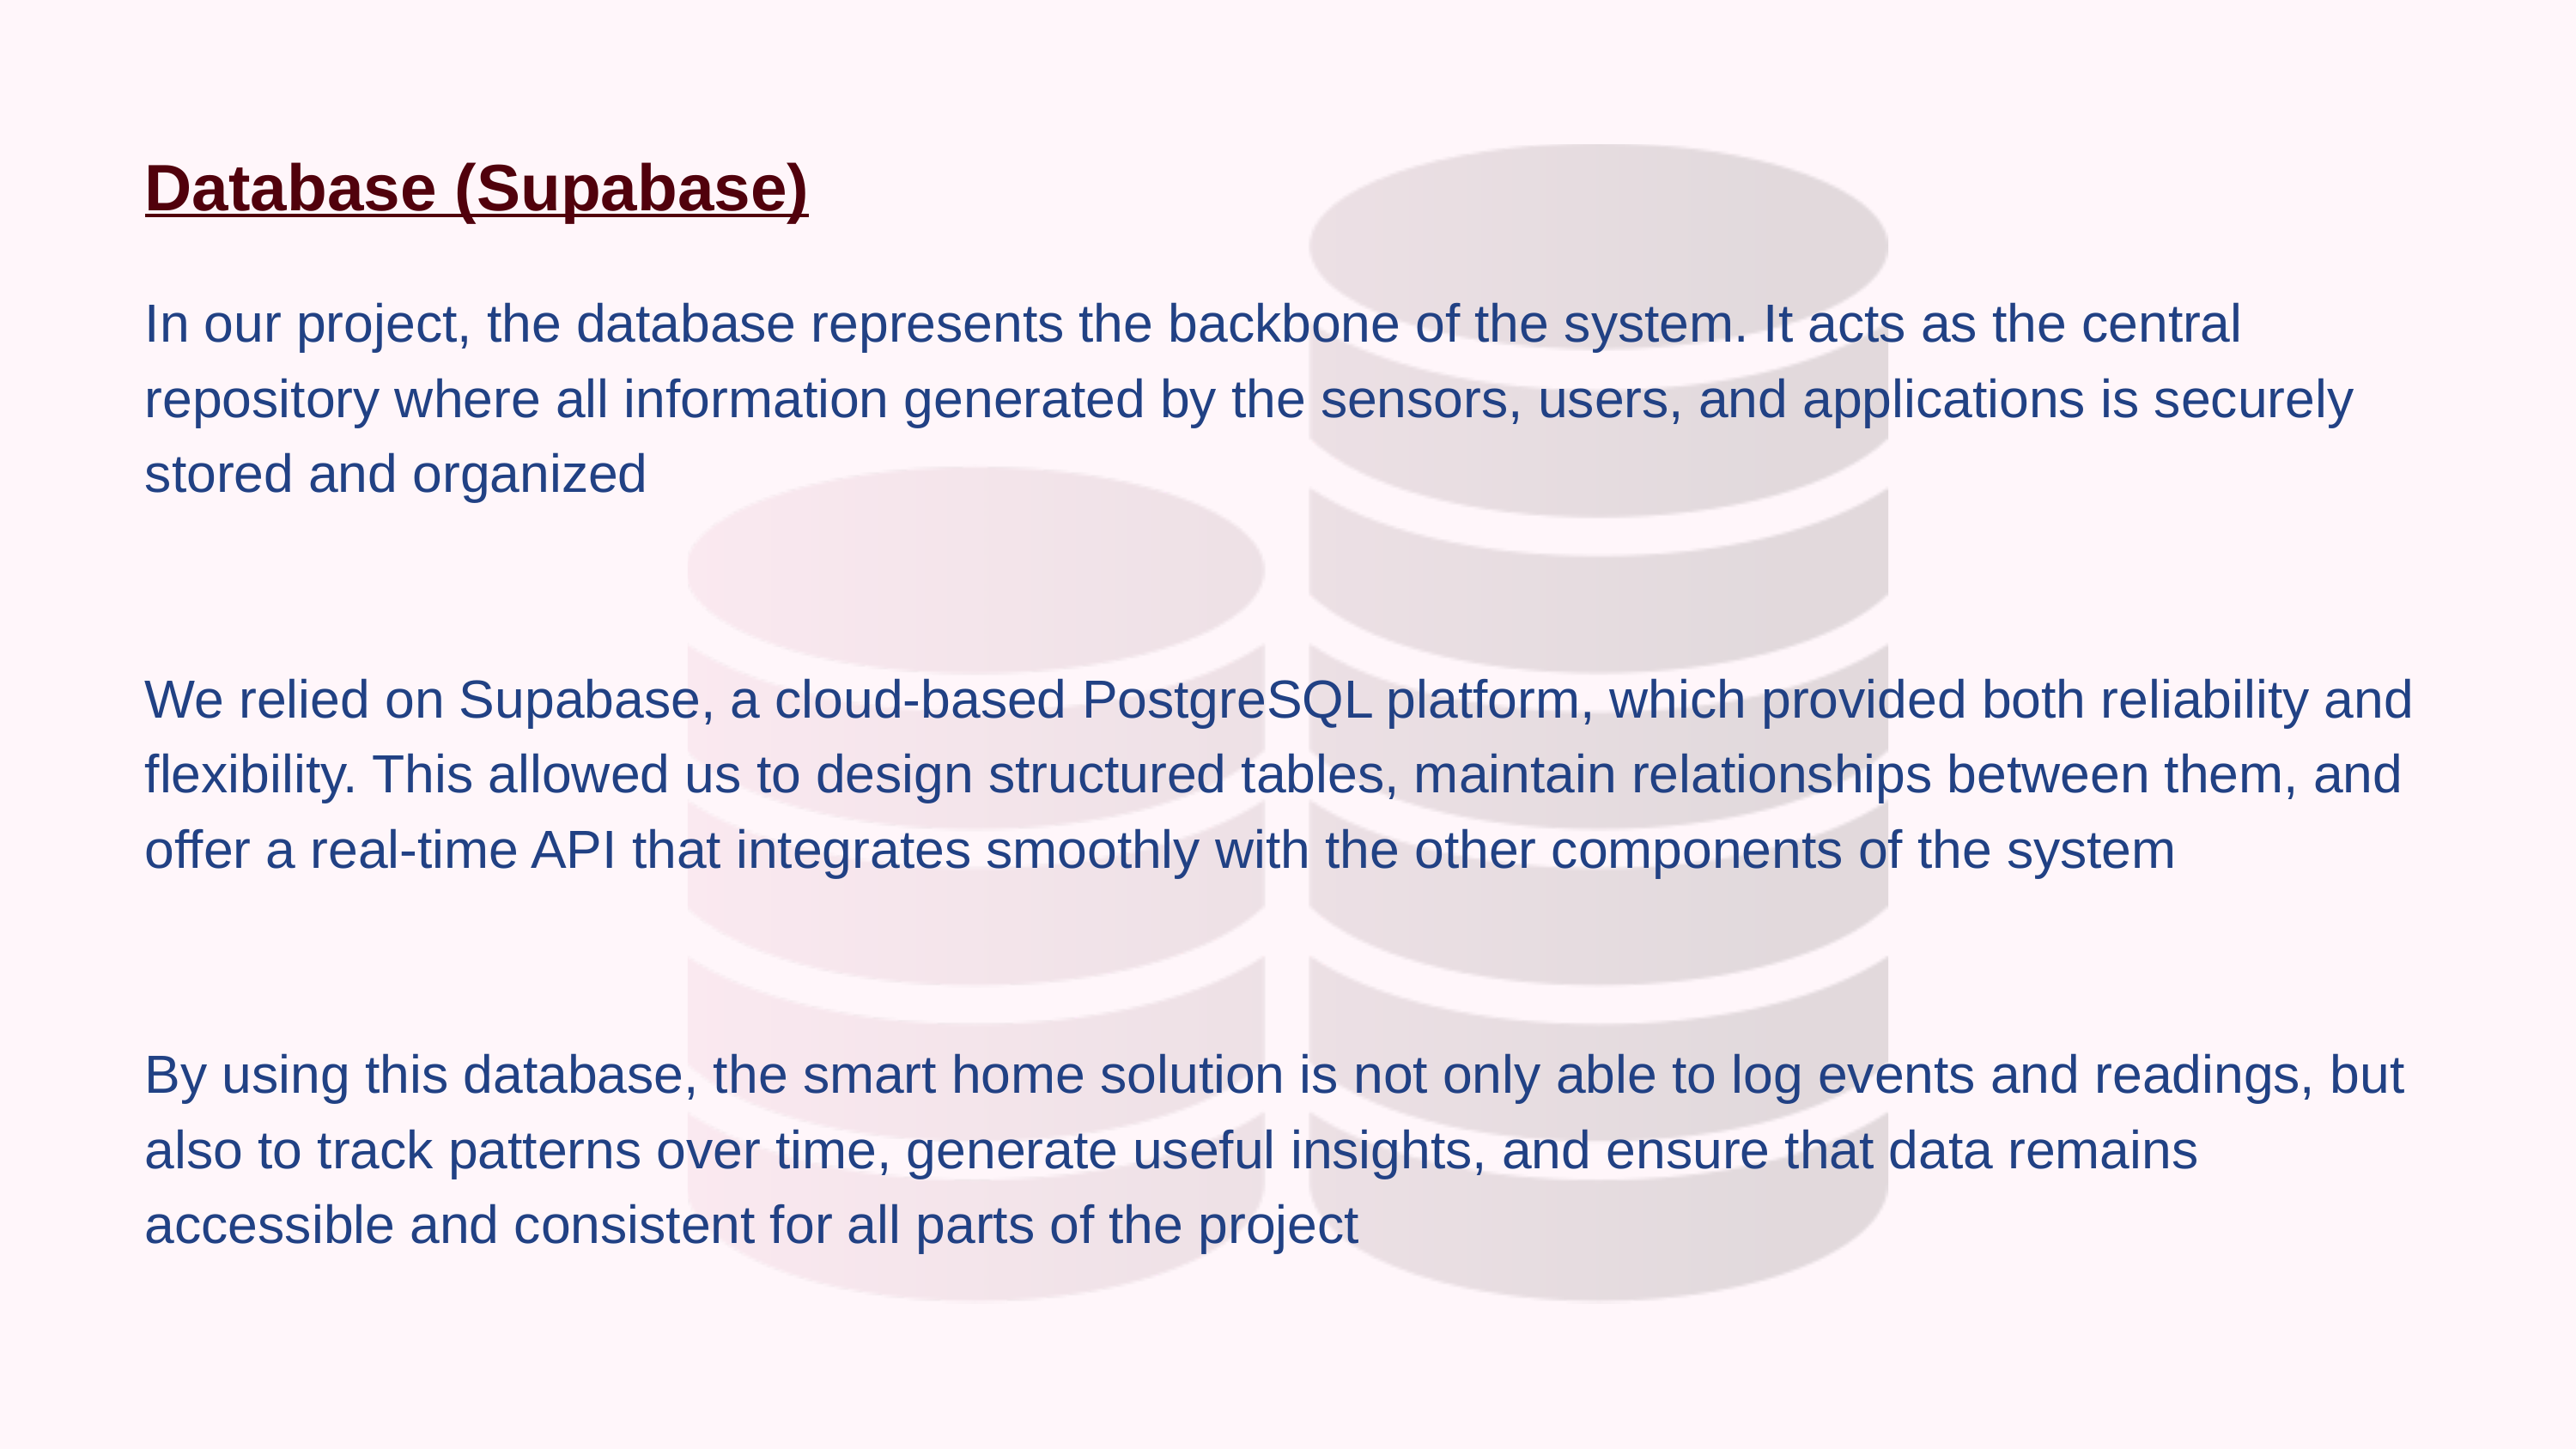

Database (Supabase)

In our project, the database represents the backbone of the system. It acts as the central repository where all information generated by the sensors, users, and applications is securely stored and organized

We relied on Supabase, a cloud-based PostgreSQL platform, which provided both reliability and flexibility. This allowed us to design structured tables, maintain relationships between them, and offer a real-time API that integrates smoothly with the other components of the system

By using this database, the smart home solution is not only able to log events and readings, but also to track patterns over time, generate useful insights, and ensure that data remains accessible and consistent for all parts of the project